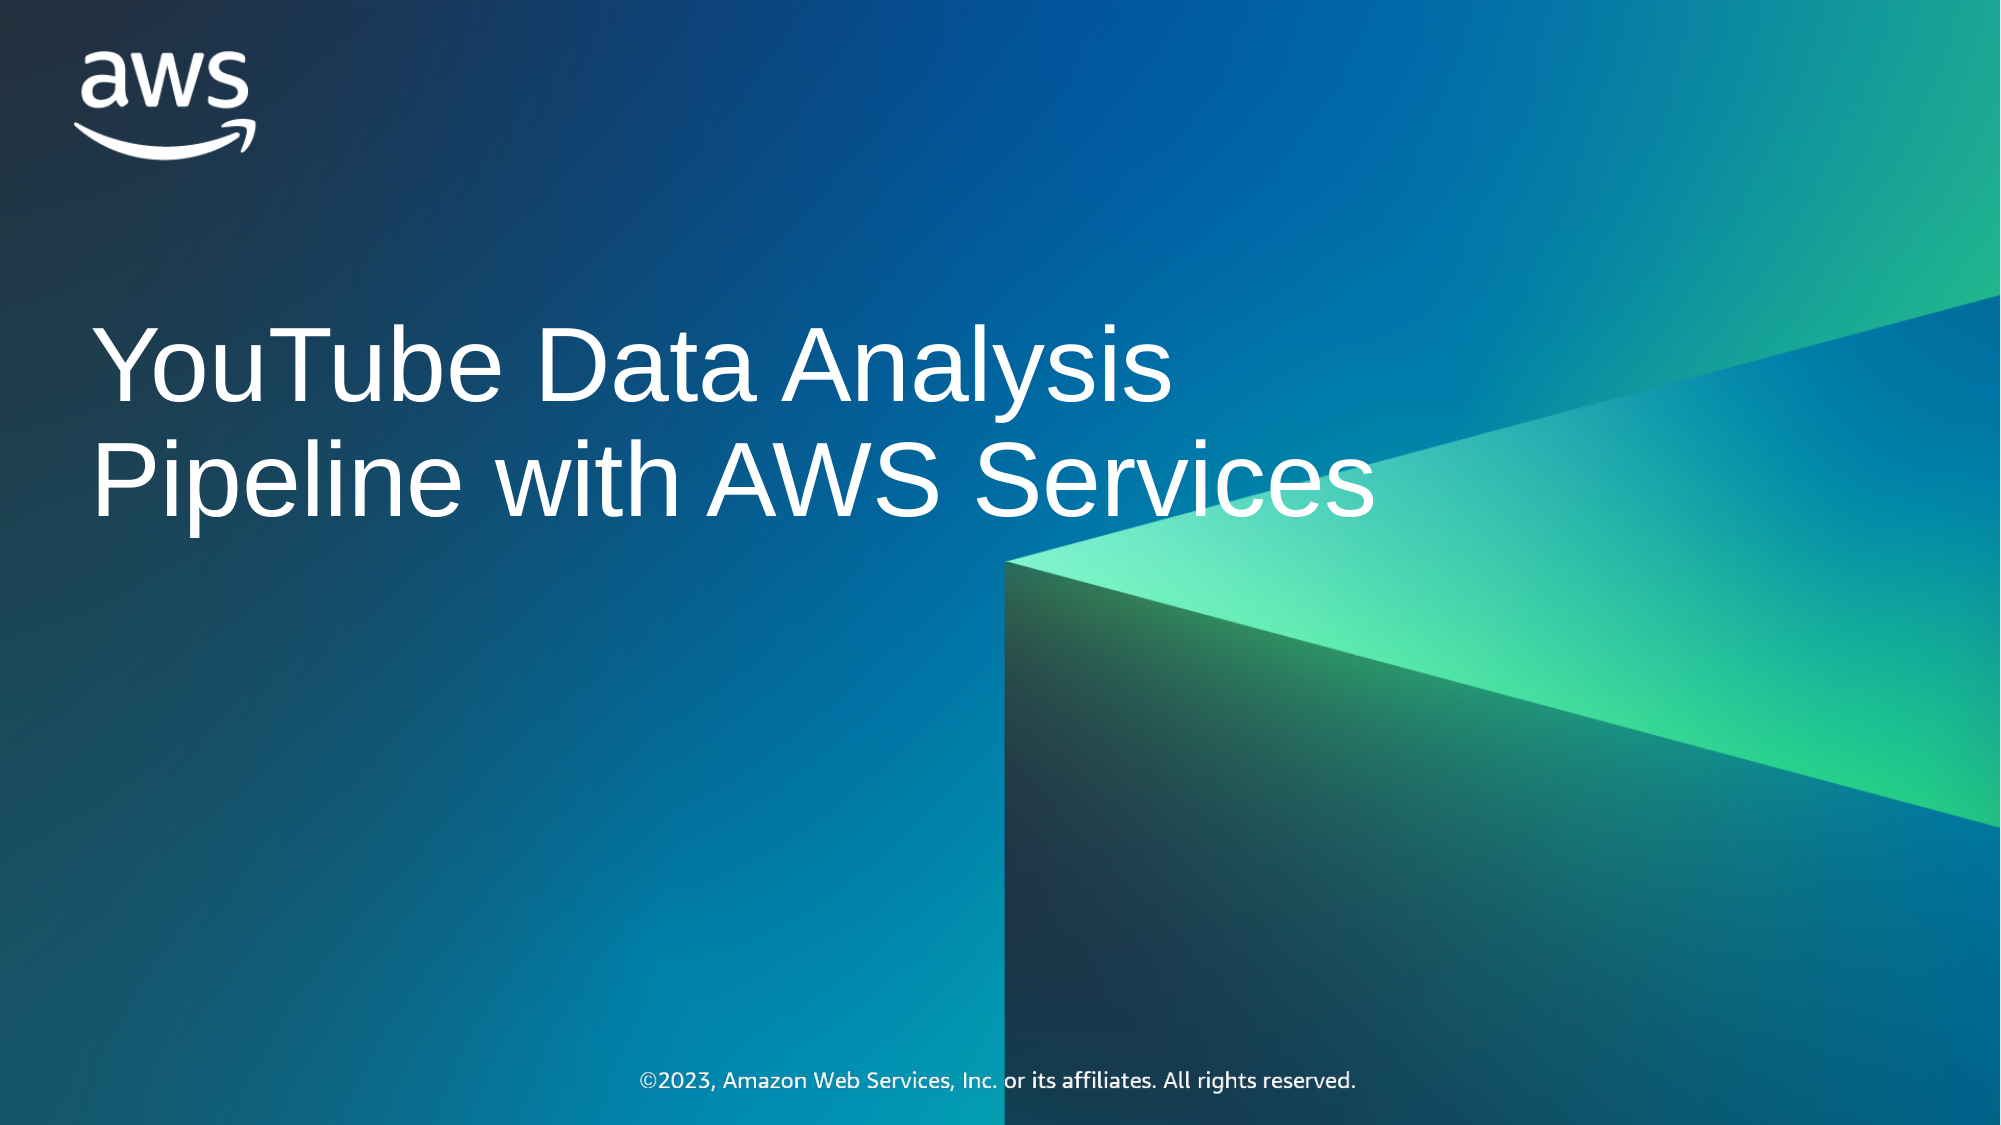

YouTube Data Analysis Pipeline with AWS Services